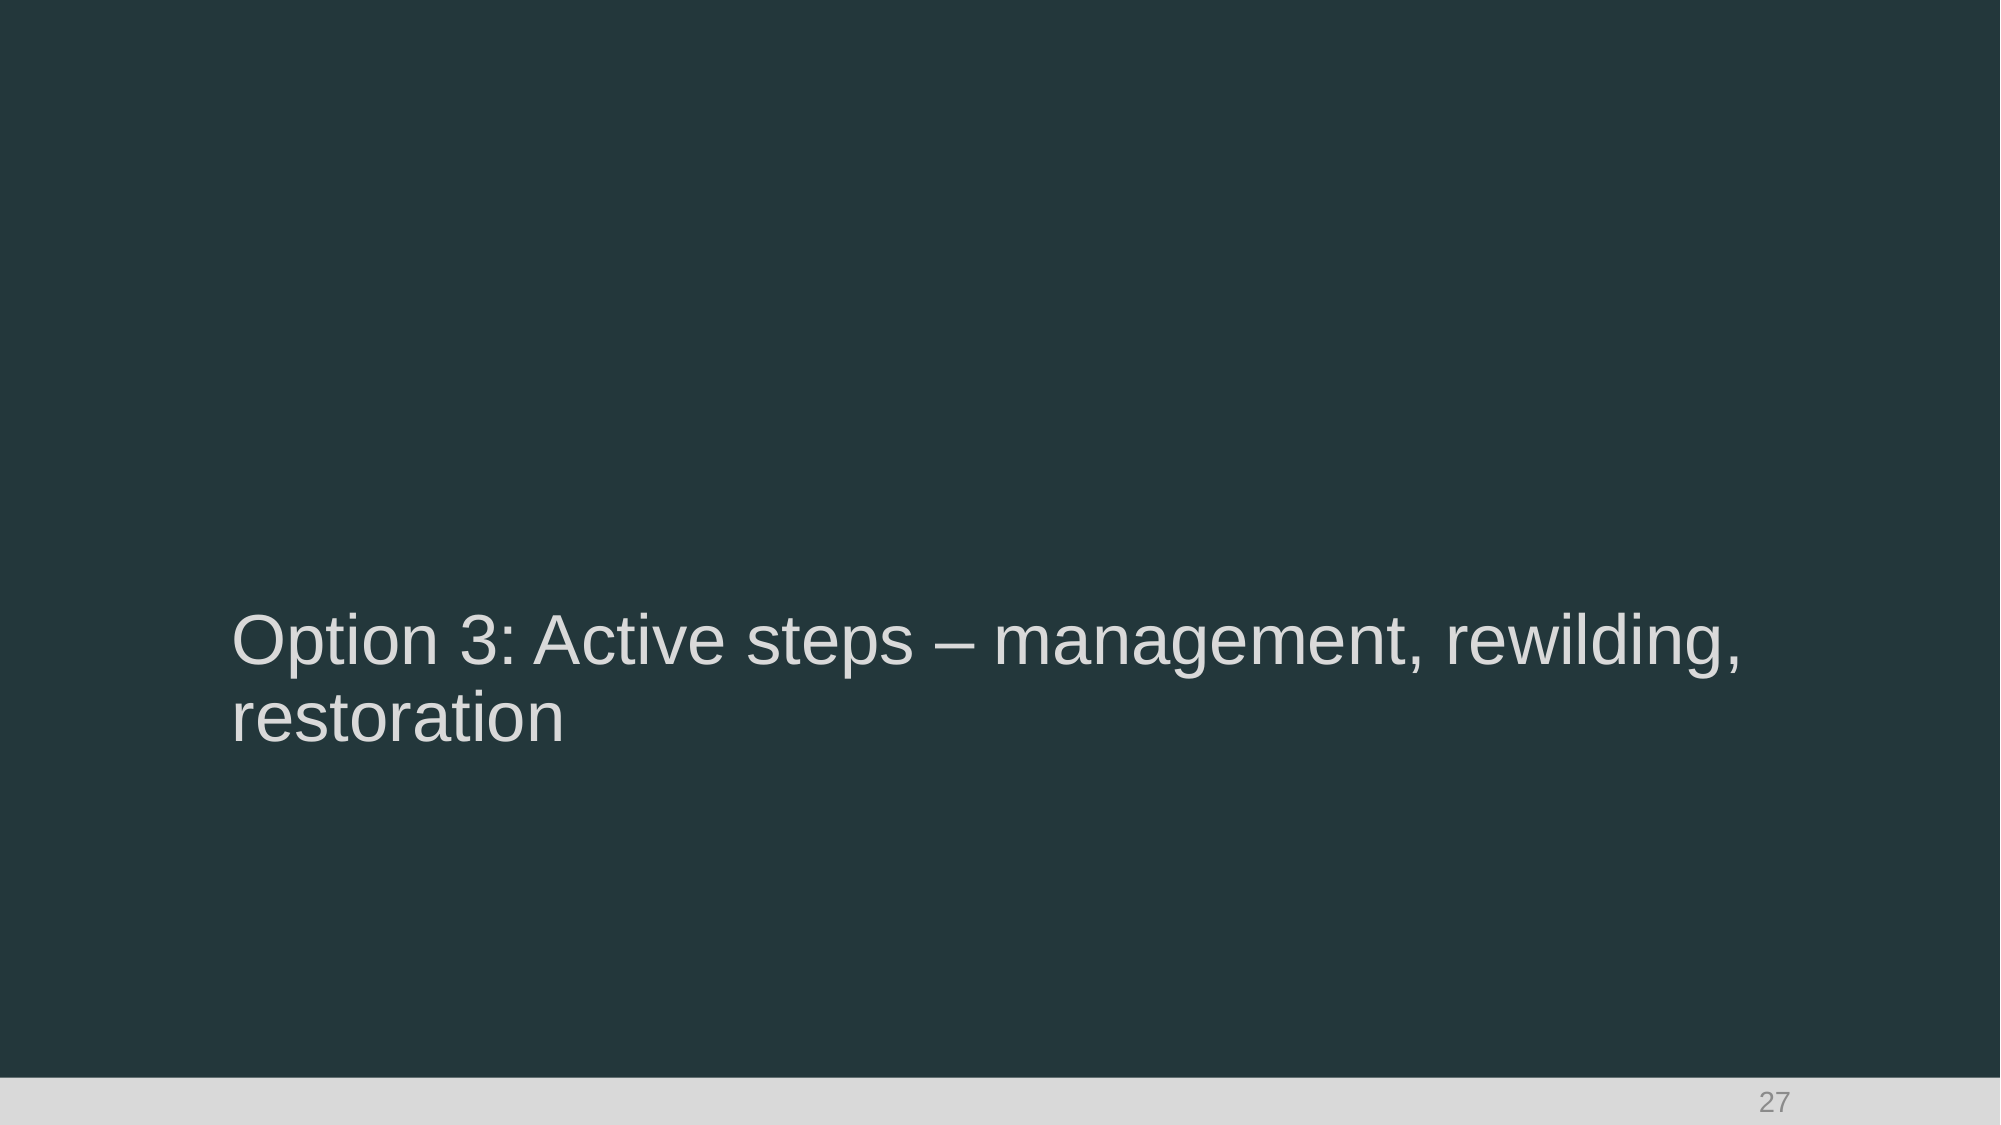

# Option 3: Active steps – management, rewilding, restoration

27